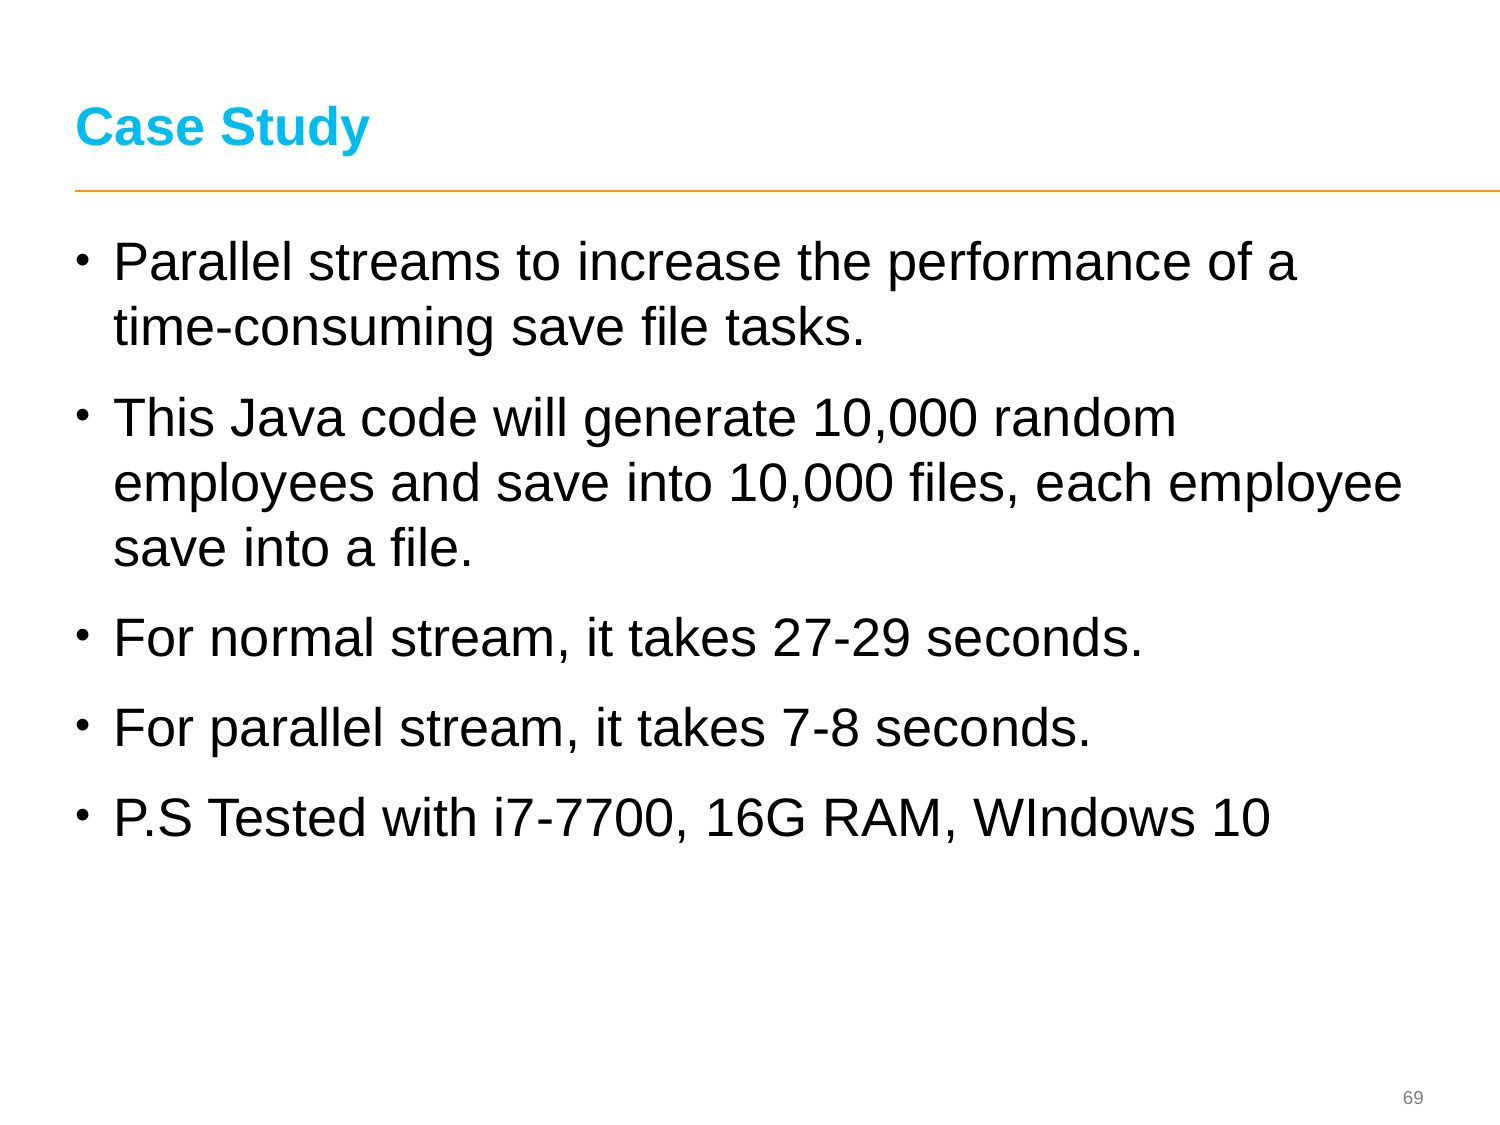

# Case Study
Parallel streams to increase the performance of a time-consuming save file tasks.
This Java code will generate 10,000 random employees and save into 10,000 files, each employee save into a file.
For normal stream, it takes 27-29 seconds.
For parallel stream, it takes 7-8 seconds.
P.S Tested with i7-7700, 16G RAM, WIndows 10